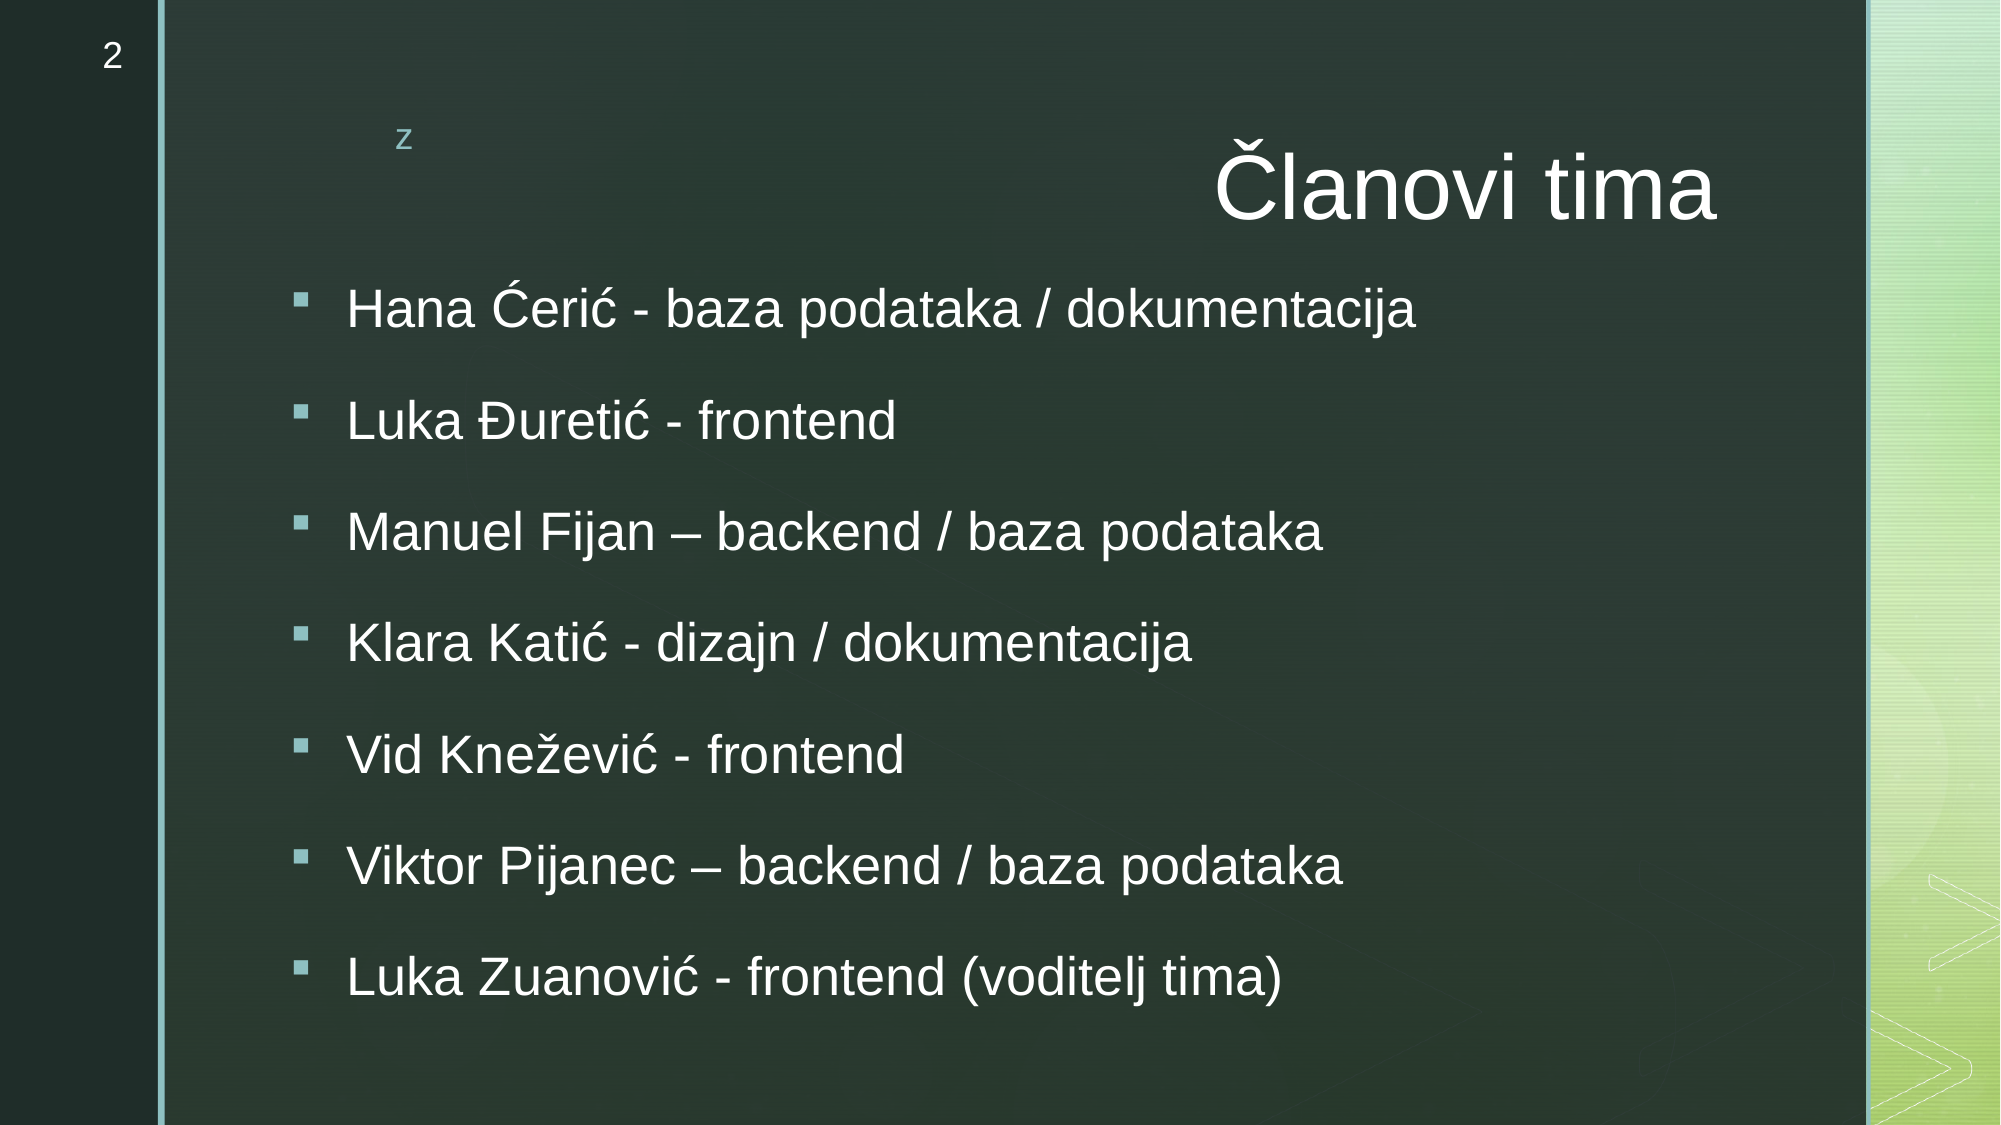

2
# Članovi tima
Hana Ćerić - baza podataka / dokumentacija
Luka Đuretić - frontend
Manuel Fijan – backend / baza podataka
Klara Katić - dizajn / dokumentacija
Vid Knežević - frontend
Viktor Pijanec – backend / baza podataka
Luka Zuanović - frontend (voditelj tima)